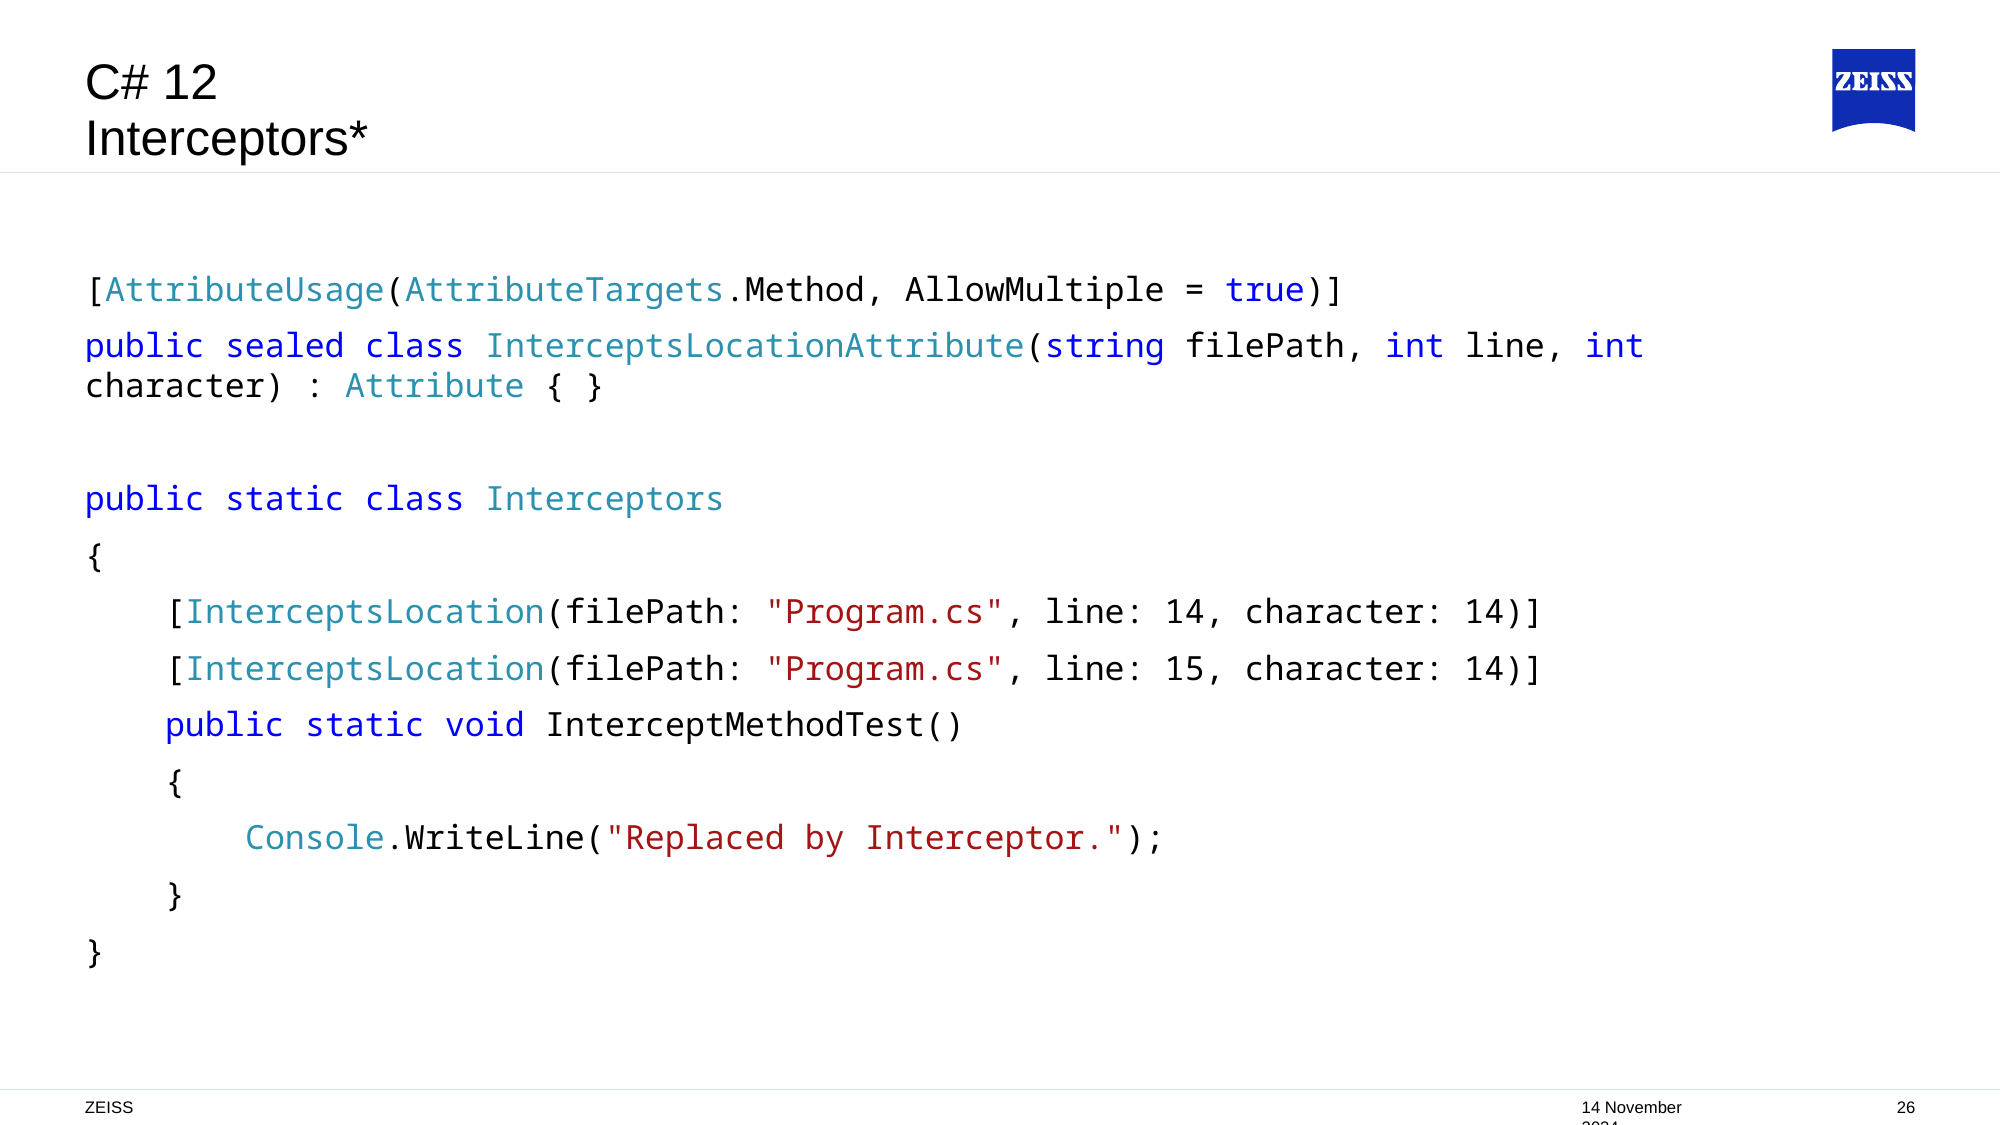

# C# 12
Interceptors*
[AttributeUsage(AttributeTargets.Method, AllowMultiple = true)]
public sealed class InterceptsLocationAttribute(string filePath, int line, int character) : Attribute { }

public static class Interceptors
{
    [InterceptsLocation(filePath: "Program.cs", line: 14, character: 14)]
    [InterceptsLocation(filePath: "Program.cs", line: 15, character: 14)]
    public static void InterceptMethodTest()
    {
        Console.WriteLine("Replaced by Interceptor.");
    }
}

ZEISS
14 November 2024
26